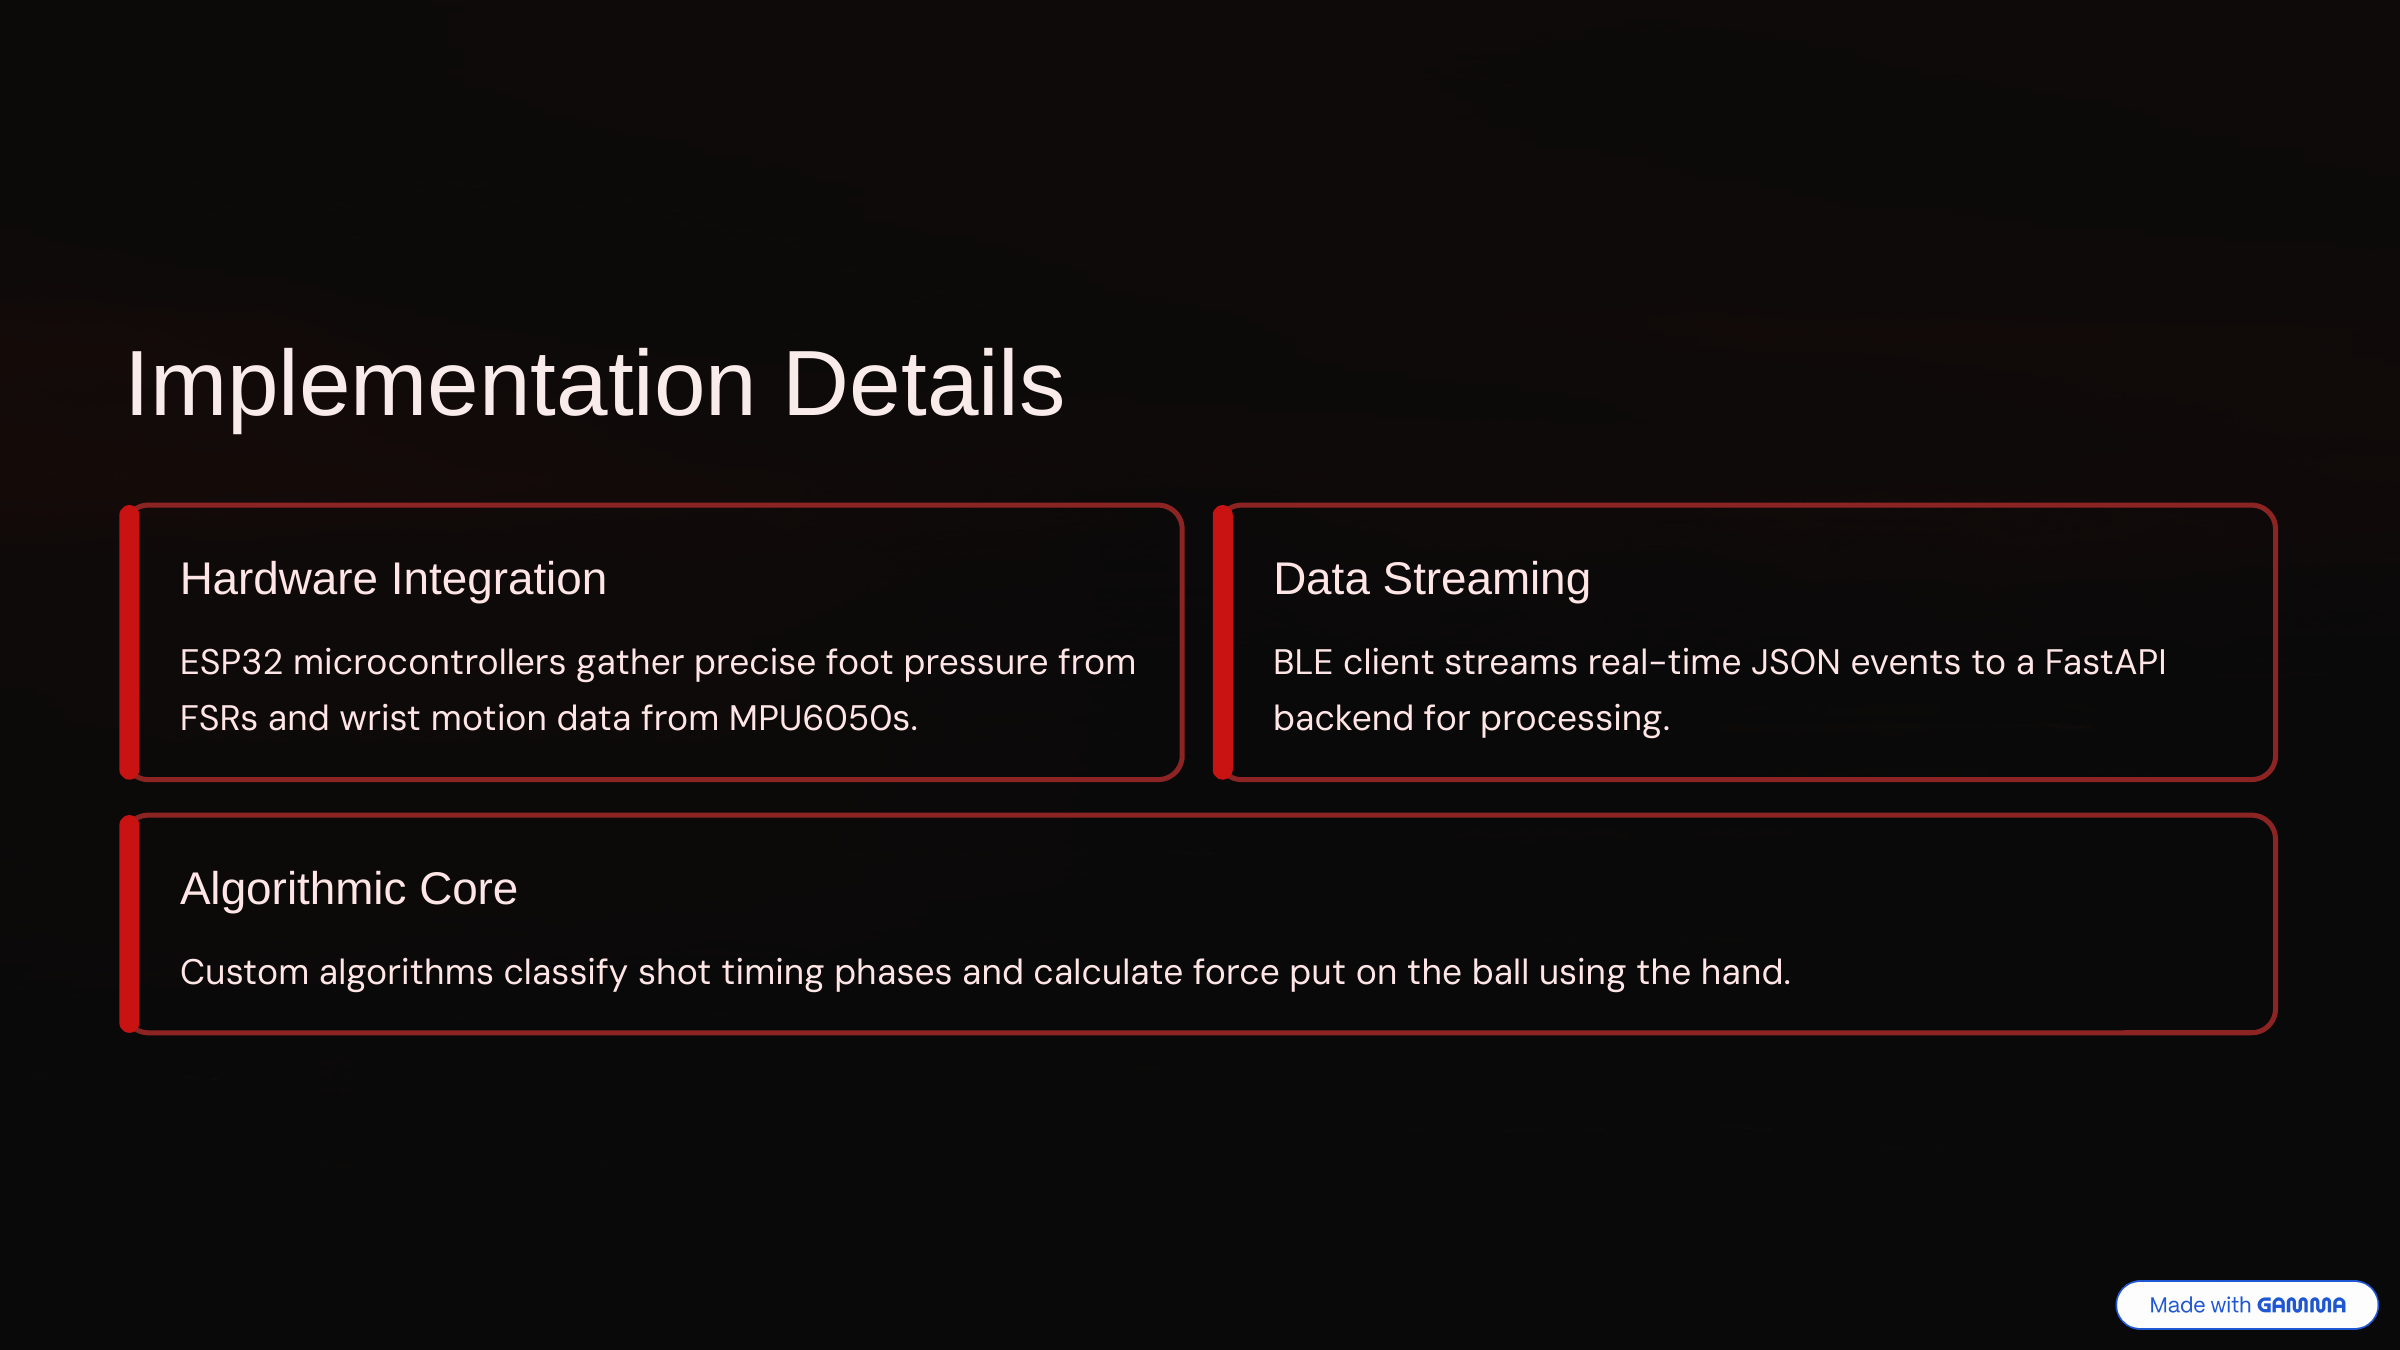

Implementation Details

Hardware Integration
Data Streaming
ESP32 microcontrollers gather precise foot pressure from FSRs and wrist motion data from MPU6050s.
BLE client streams real-time JSON events to a FastAPI backend for processing.

Algorithmic Core
Custom algorithms classify shot timing phases and calculate force put on the ball using the hand.